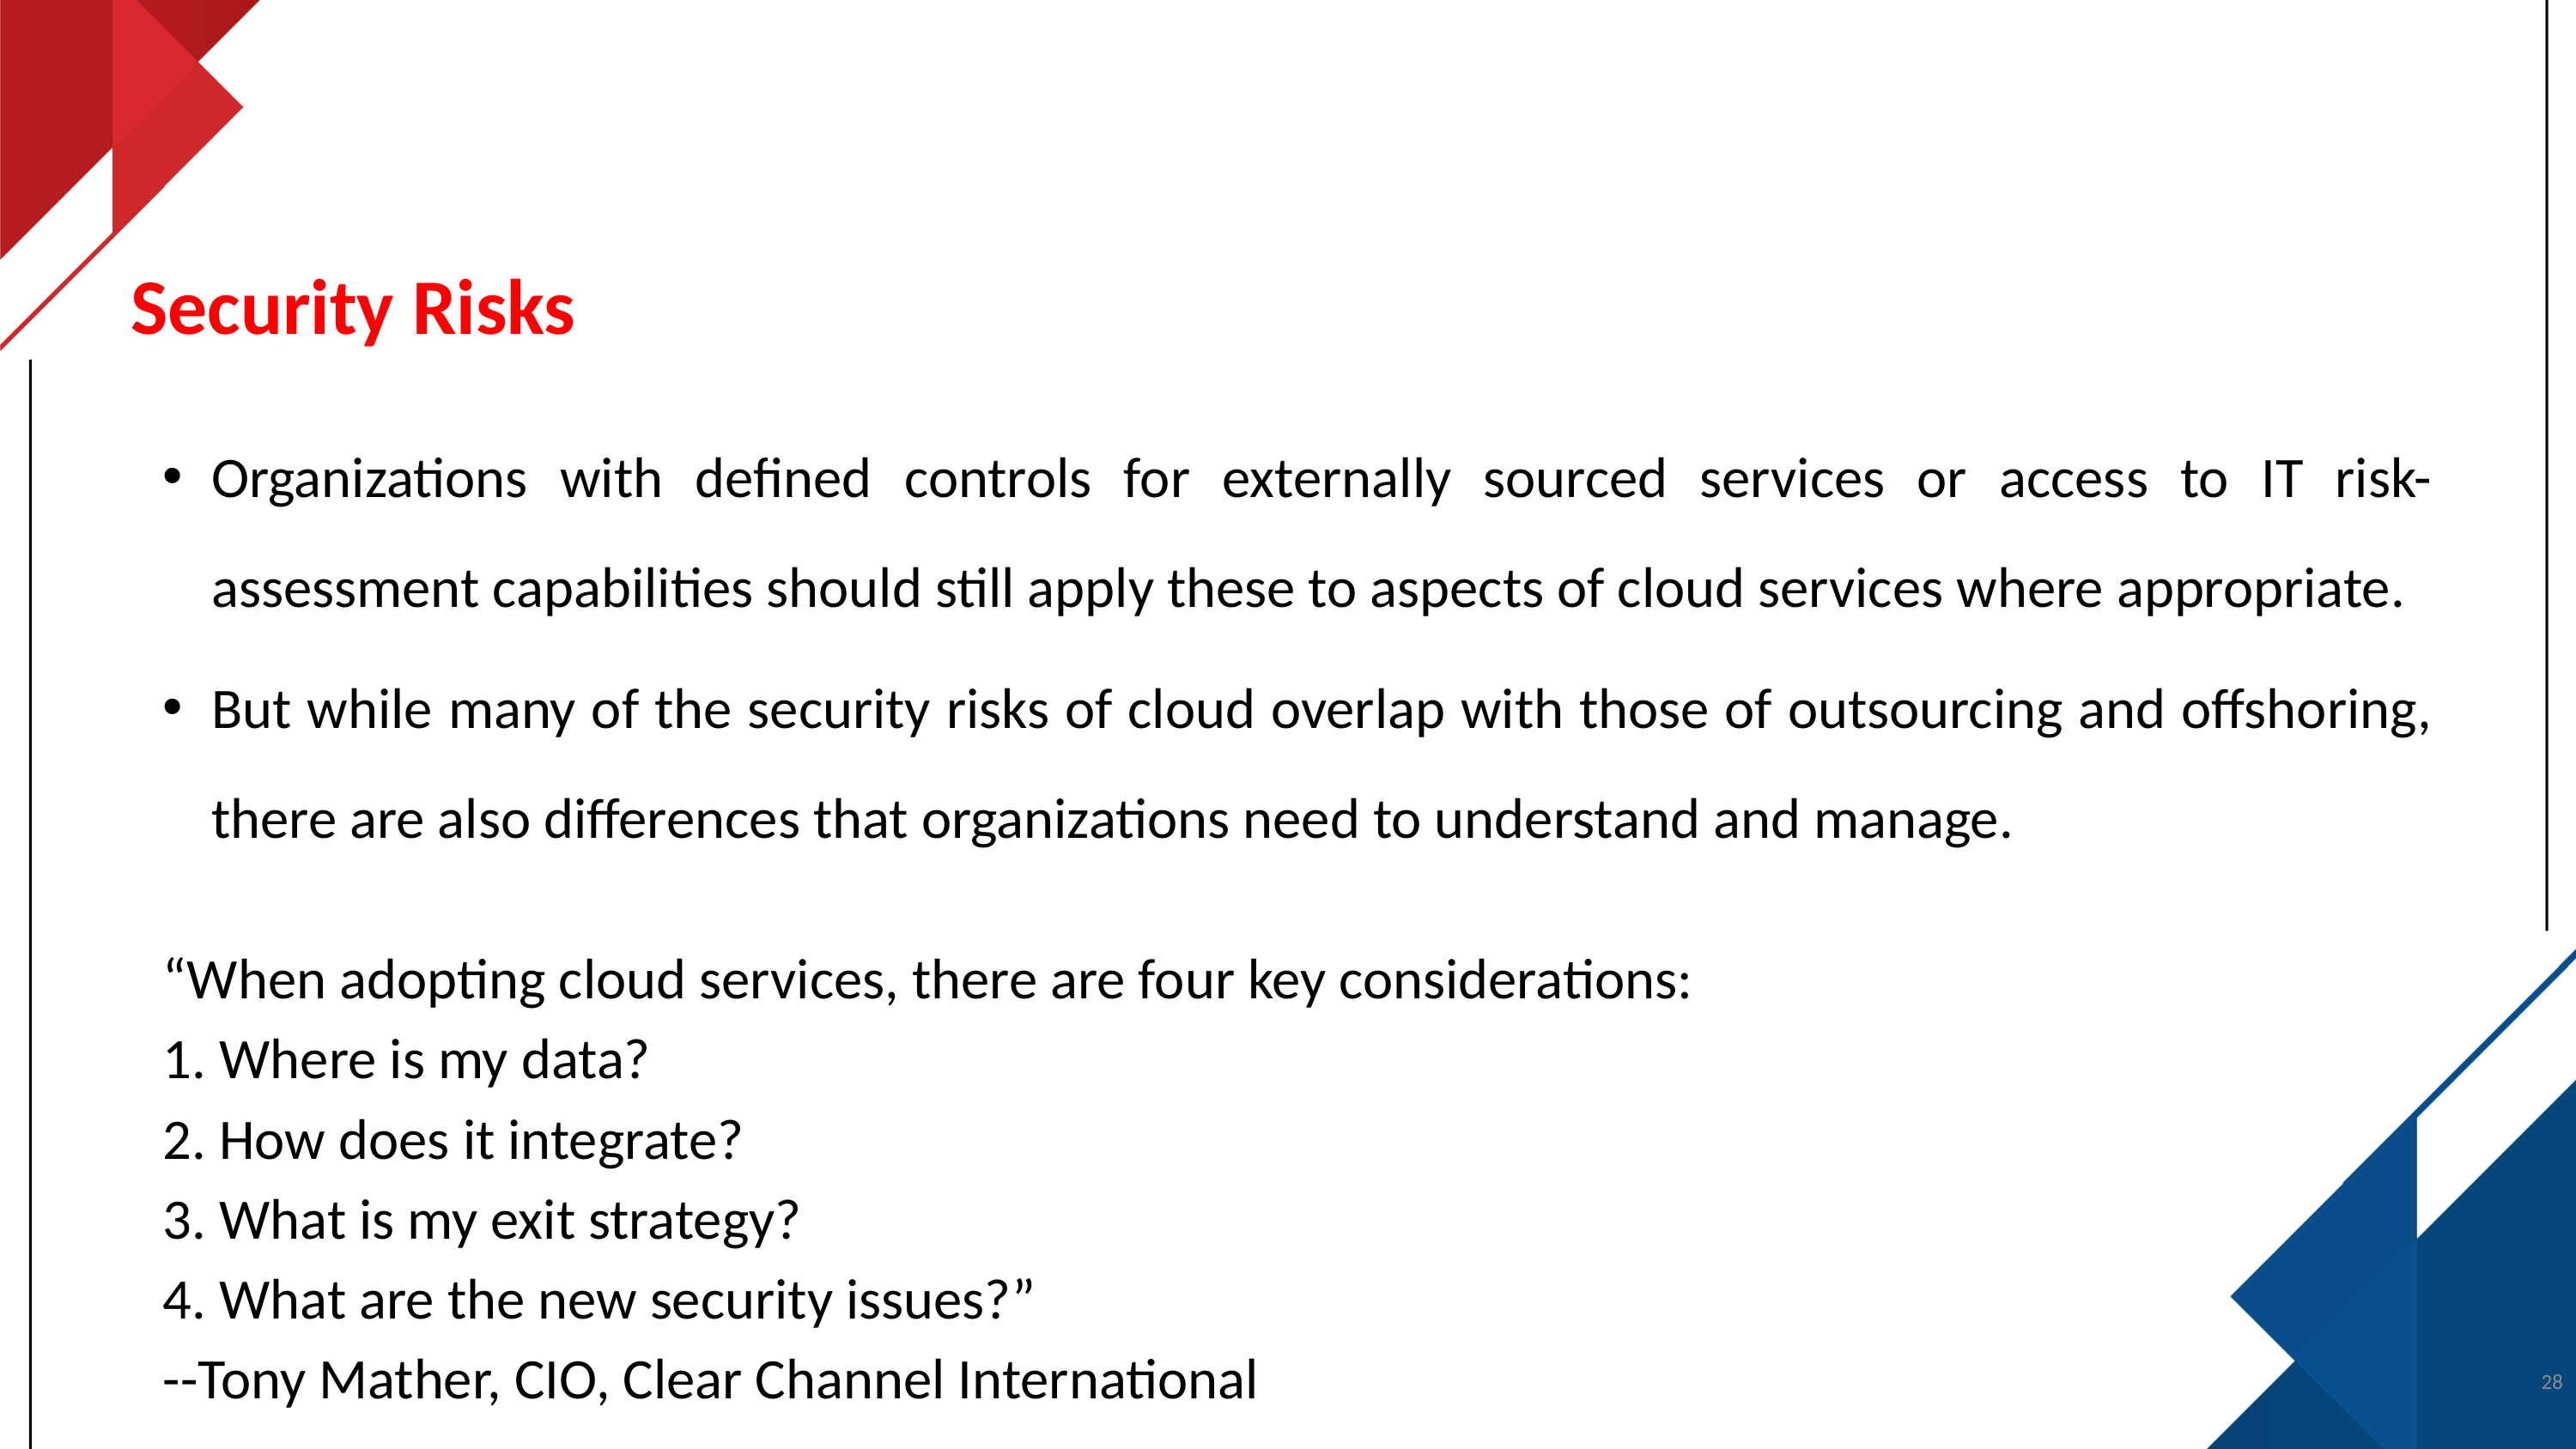

# Security Risks
Organizations with defined controls for externally sourced services or access to IT risk-assessment capabilities should still apply these to aspects of cloud services where appropriate.
But while many of the security risks of cloud overlap with those of outsourcing and offshoring, there are also differences that organizations need to understand and manage.

“When adopting cloud services, there are four key considerations:
1. Where is my data?
2. How does it integrate?
3. What is my exit strategy?
4. What are the new security issues?”
--Tony Mather, CIO, Clear Channel International
28